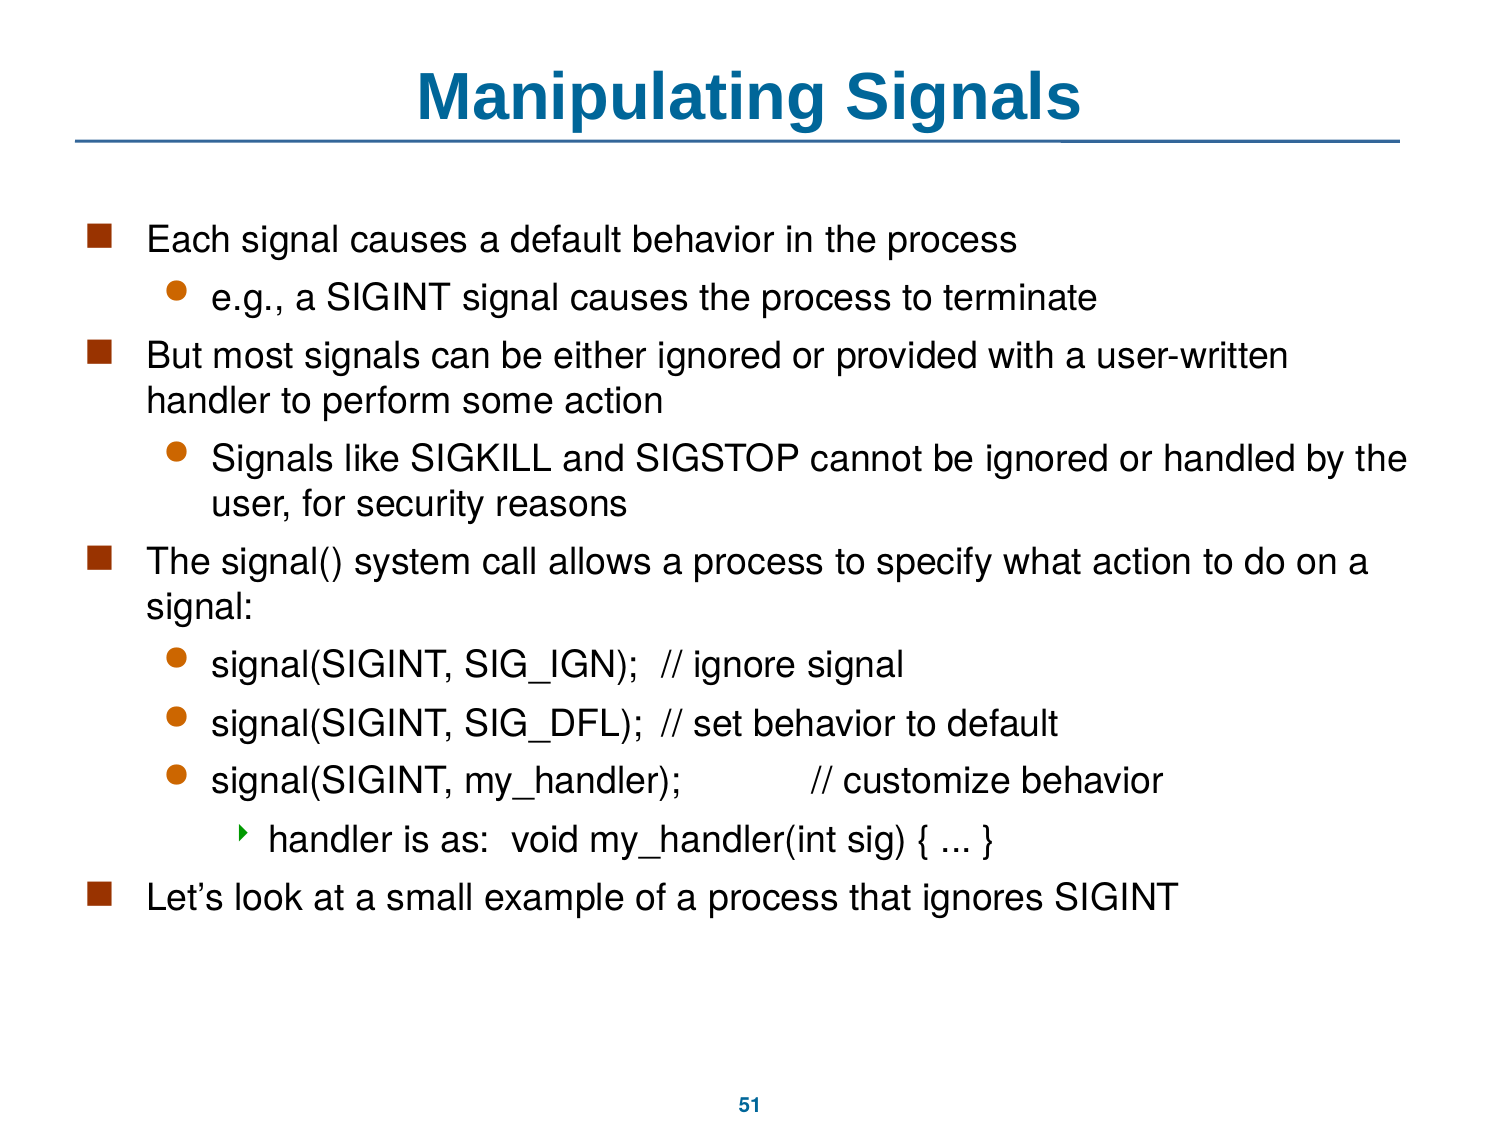

# Manipulating Signals
Each signal causes a default behavior in the process
e.g., a SIGINT signal causes the process to terminate
But most signals can be either ignored or provided with a user-written handler to perform some action
Signals like SIGKILL and SIGSTOP cannot be ignored or handled by the user, for security reasons
The signal() system call allows a process to specify what action to do on a signal:
signal(SIGINT, SIG_IGN);	// ignore signal
signal(SIGINT, SIG_DFL);	// set behavior to default
signal(SIGINT, my_handler);	// customize behavior
handler is as:  void my_handler(int sig) { ... }
Let’s look at a small example of a process that ignores SIGINT